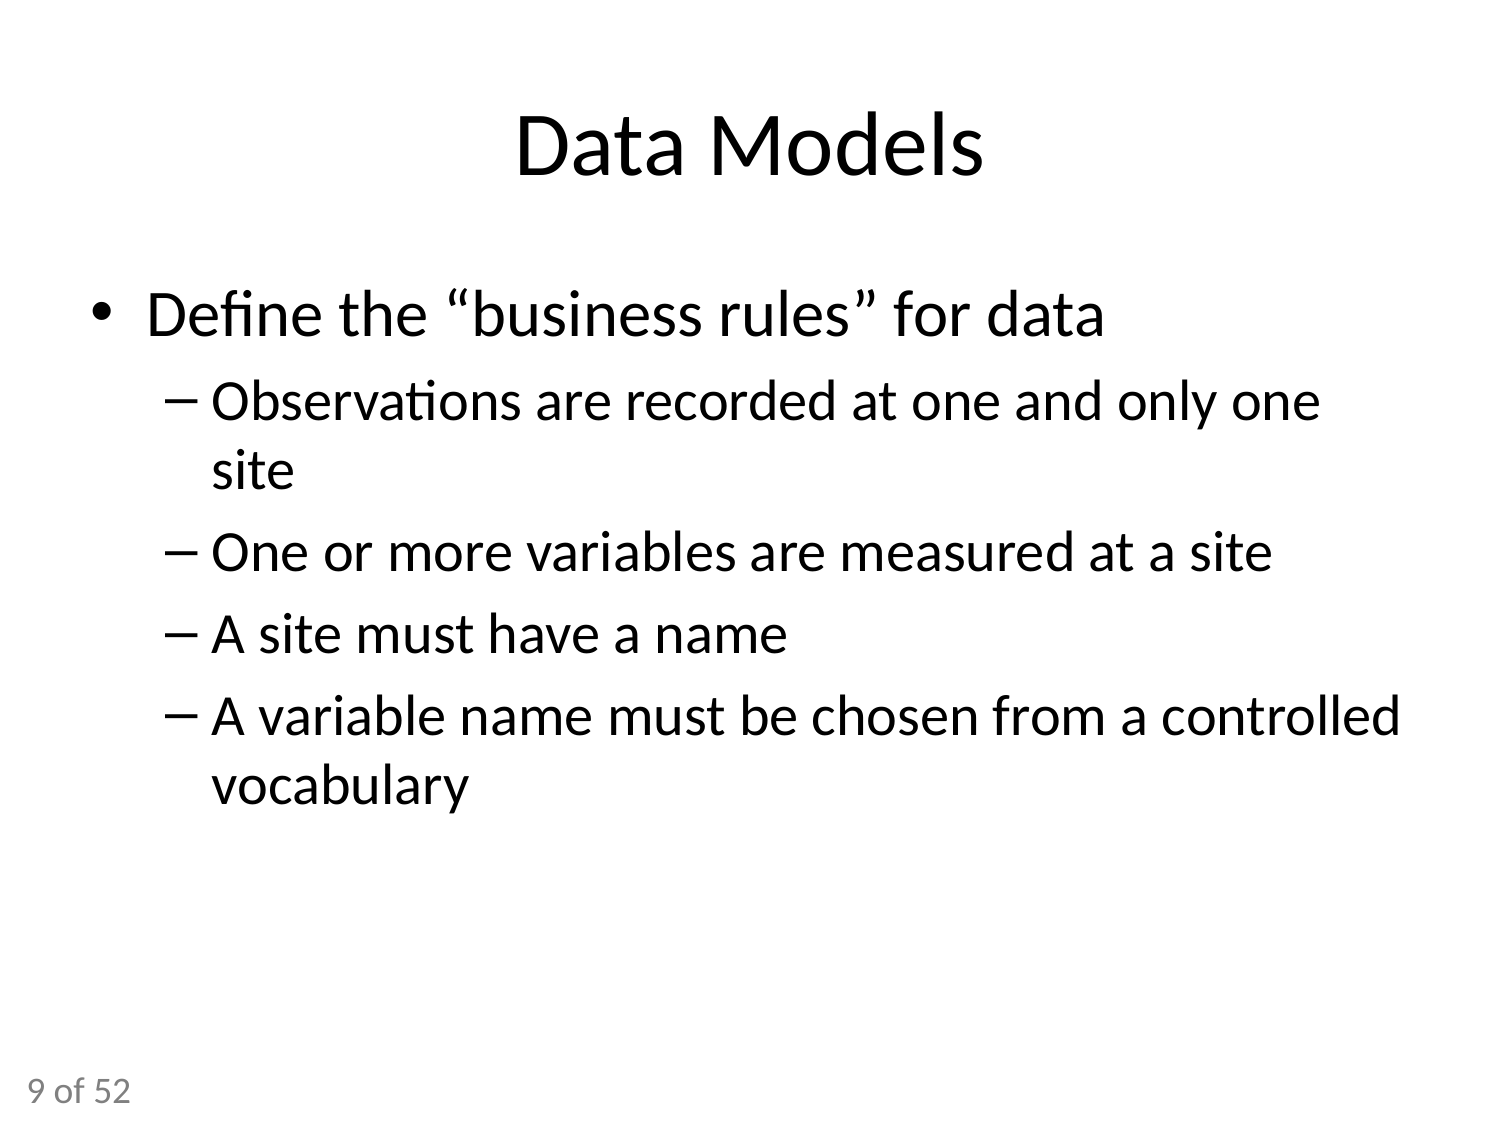

# Data Models
Define the “business rules” for data
Observations are recorded at one and only one site
One or more variables are measured at a site
A site must have a name
A variable name must be chosen from a controlled vocabulary